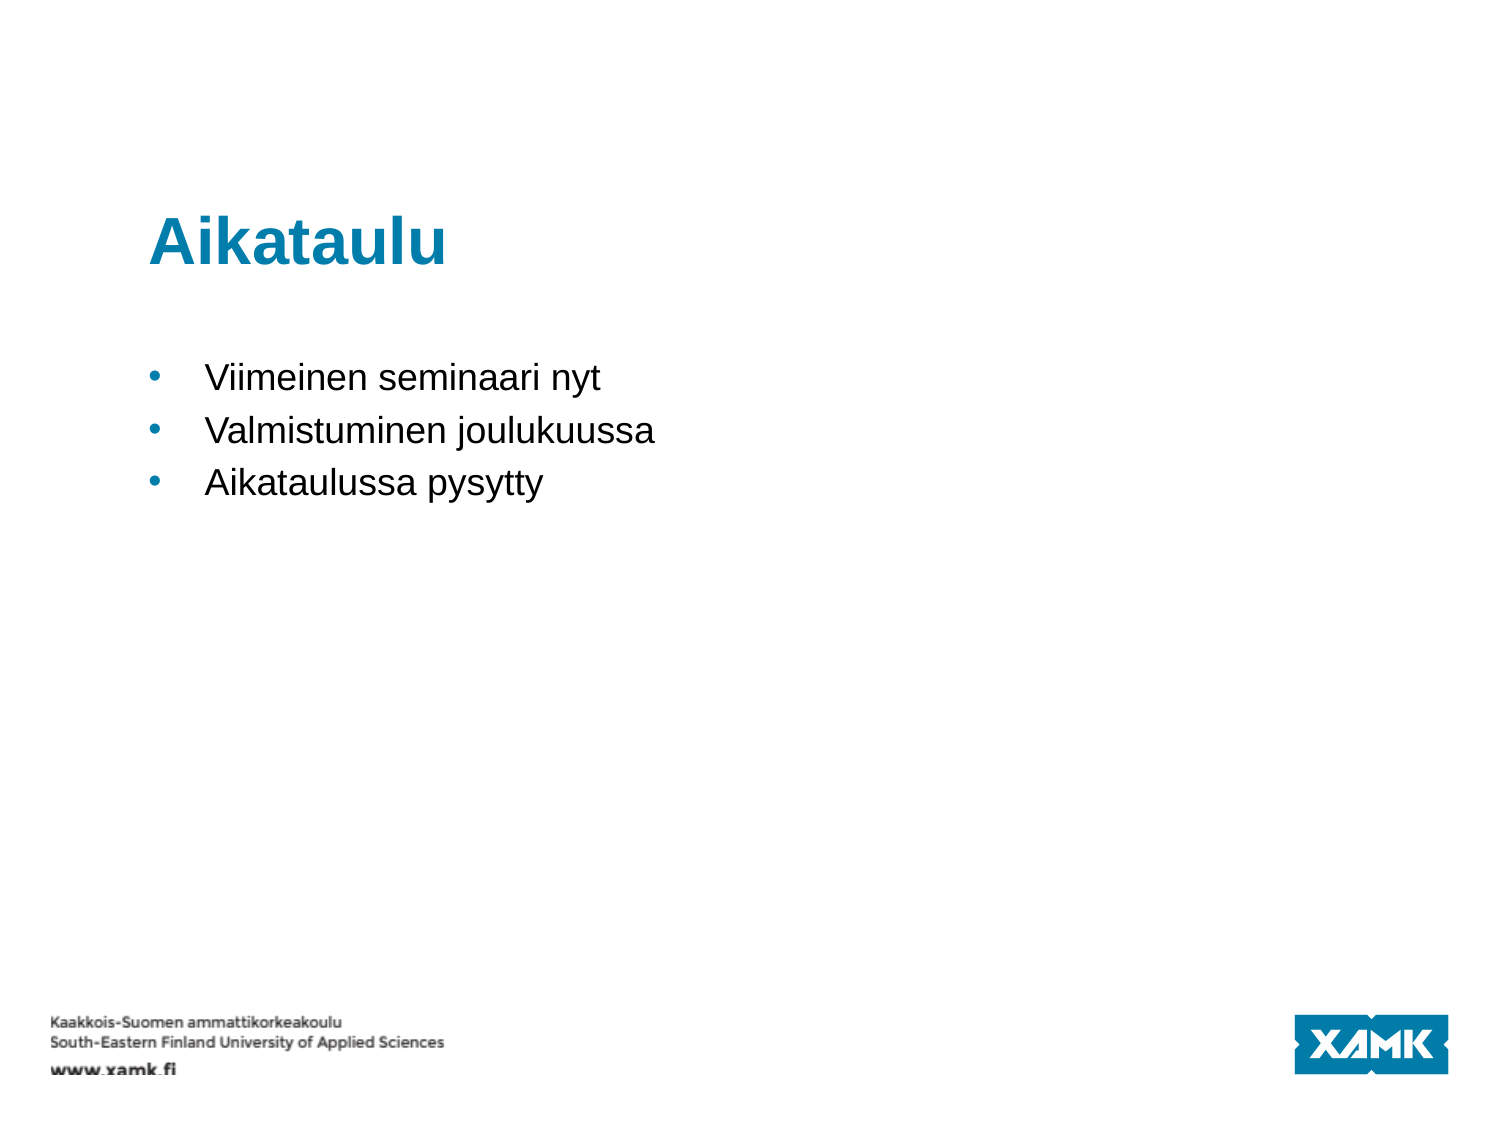

# Aikataulu
Viimeinen seminaari nyt
Valmistuminen joulukuussa
Aikataulussa pysytty